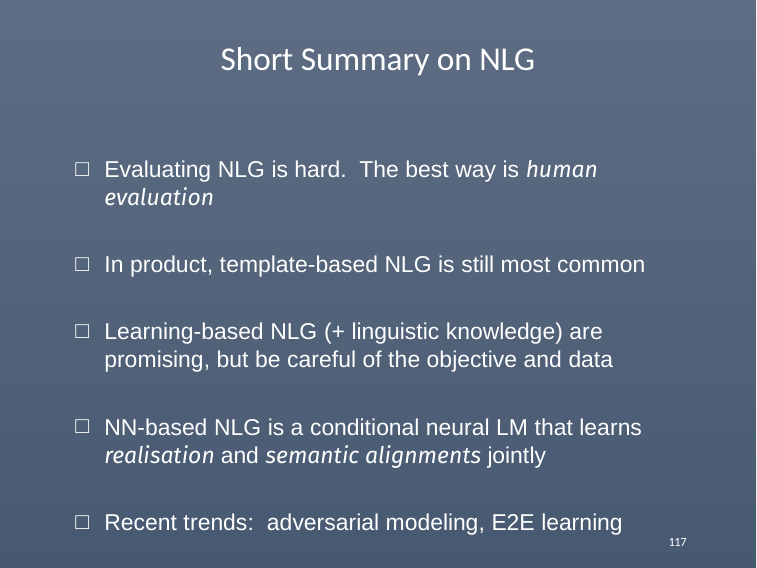

# Short Summary on NLG
Evaluating NLG is hard.  The best way is human evaluation

In product, template-based NLG is still most common

Learning-based NLG (+ linguistic knowledge) are promising, but be careful of the objective and data

NN-based NLG is a conditional neural LM that learns
realisation and semantic alignments jointly

Recent trends:  adversarial modeling, E2E learning
117